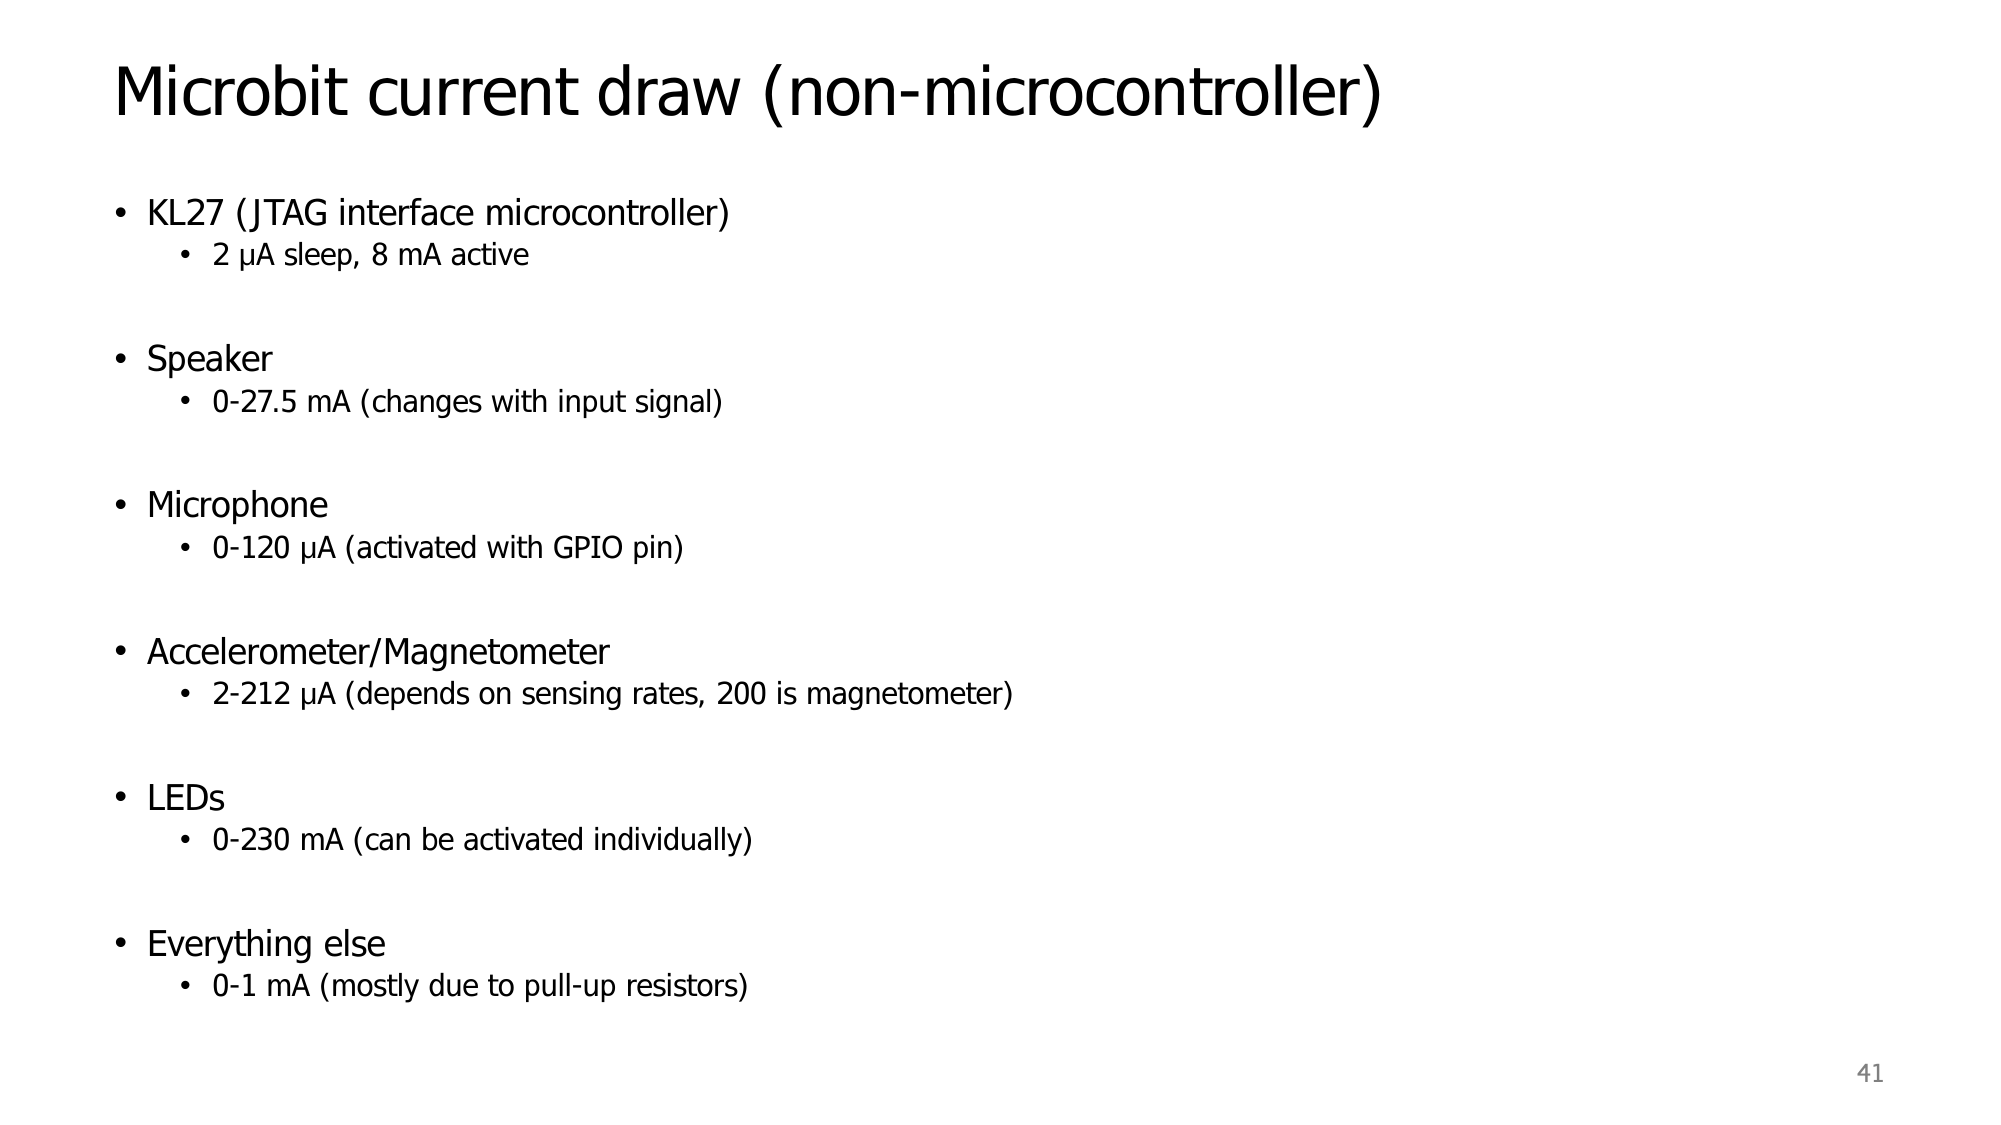

# Microbit current draw (non-microcontroller)
KL27 (JTAG interface microcontroller)
2 μA sleep, 8 mA active

Speaker
0-27.5 mA (changes with input signal)

Microphone
0-120 μA (activated with GPIO pin)

Accelerometer/Magnetometer
2-212 μA (depends on sensing rates, 200 is magnetometer)

LEDs
0-230 mA (can be activated individually)

Everything else
0-1 mA (mostly due to pull-up resistors)
41